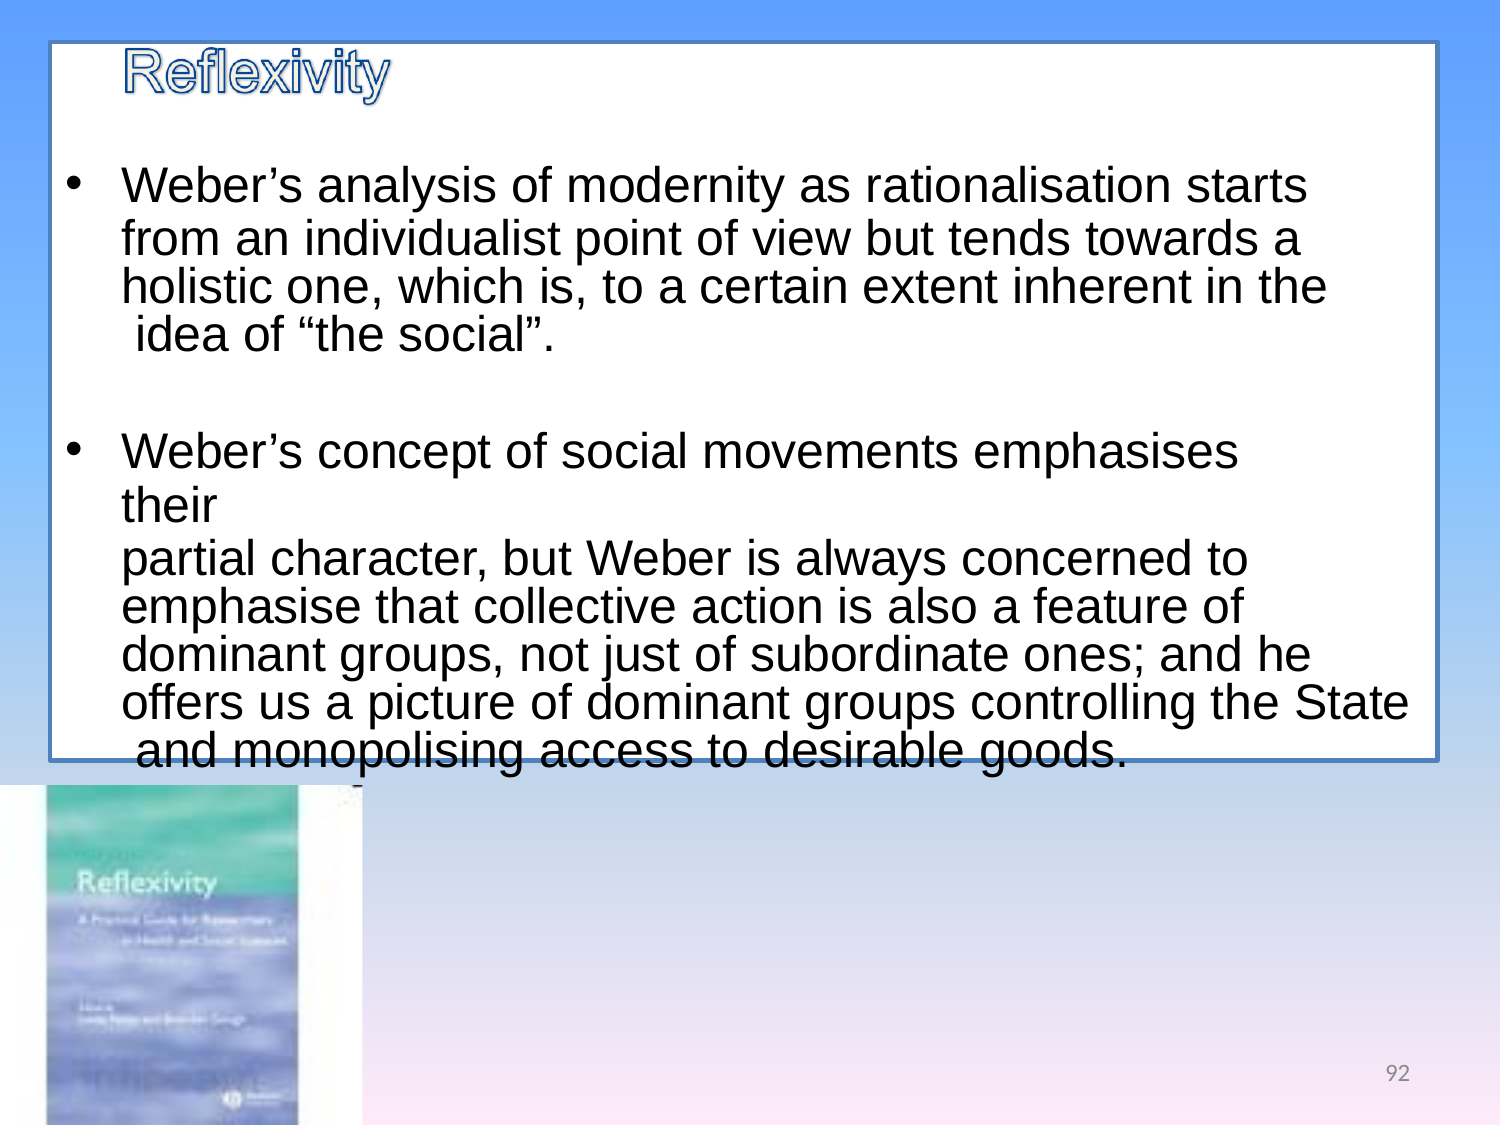

Weber’s analysis of modernity as rationalisation starts
from an individualist point of view but tends towards a  holistic one, which is, to a certain extent inherent in the  idea of “the social”.

Weber’s concept of social movements emphasises their
partial character, but Weber is always concerned to  emphasise that collective action is also a feature of  dominant groups, not just of subordinate ones; and he  offers us a picture of dominant groups controlling the State  and monopolising access to desirable goods.

92